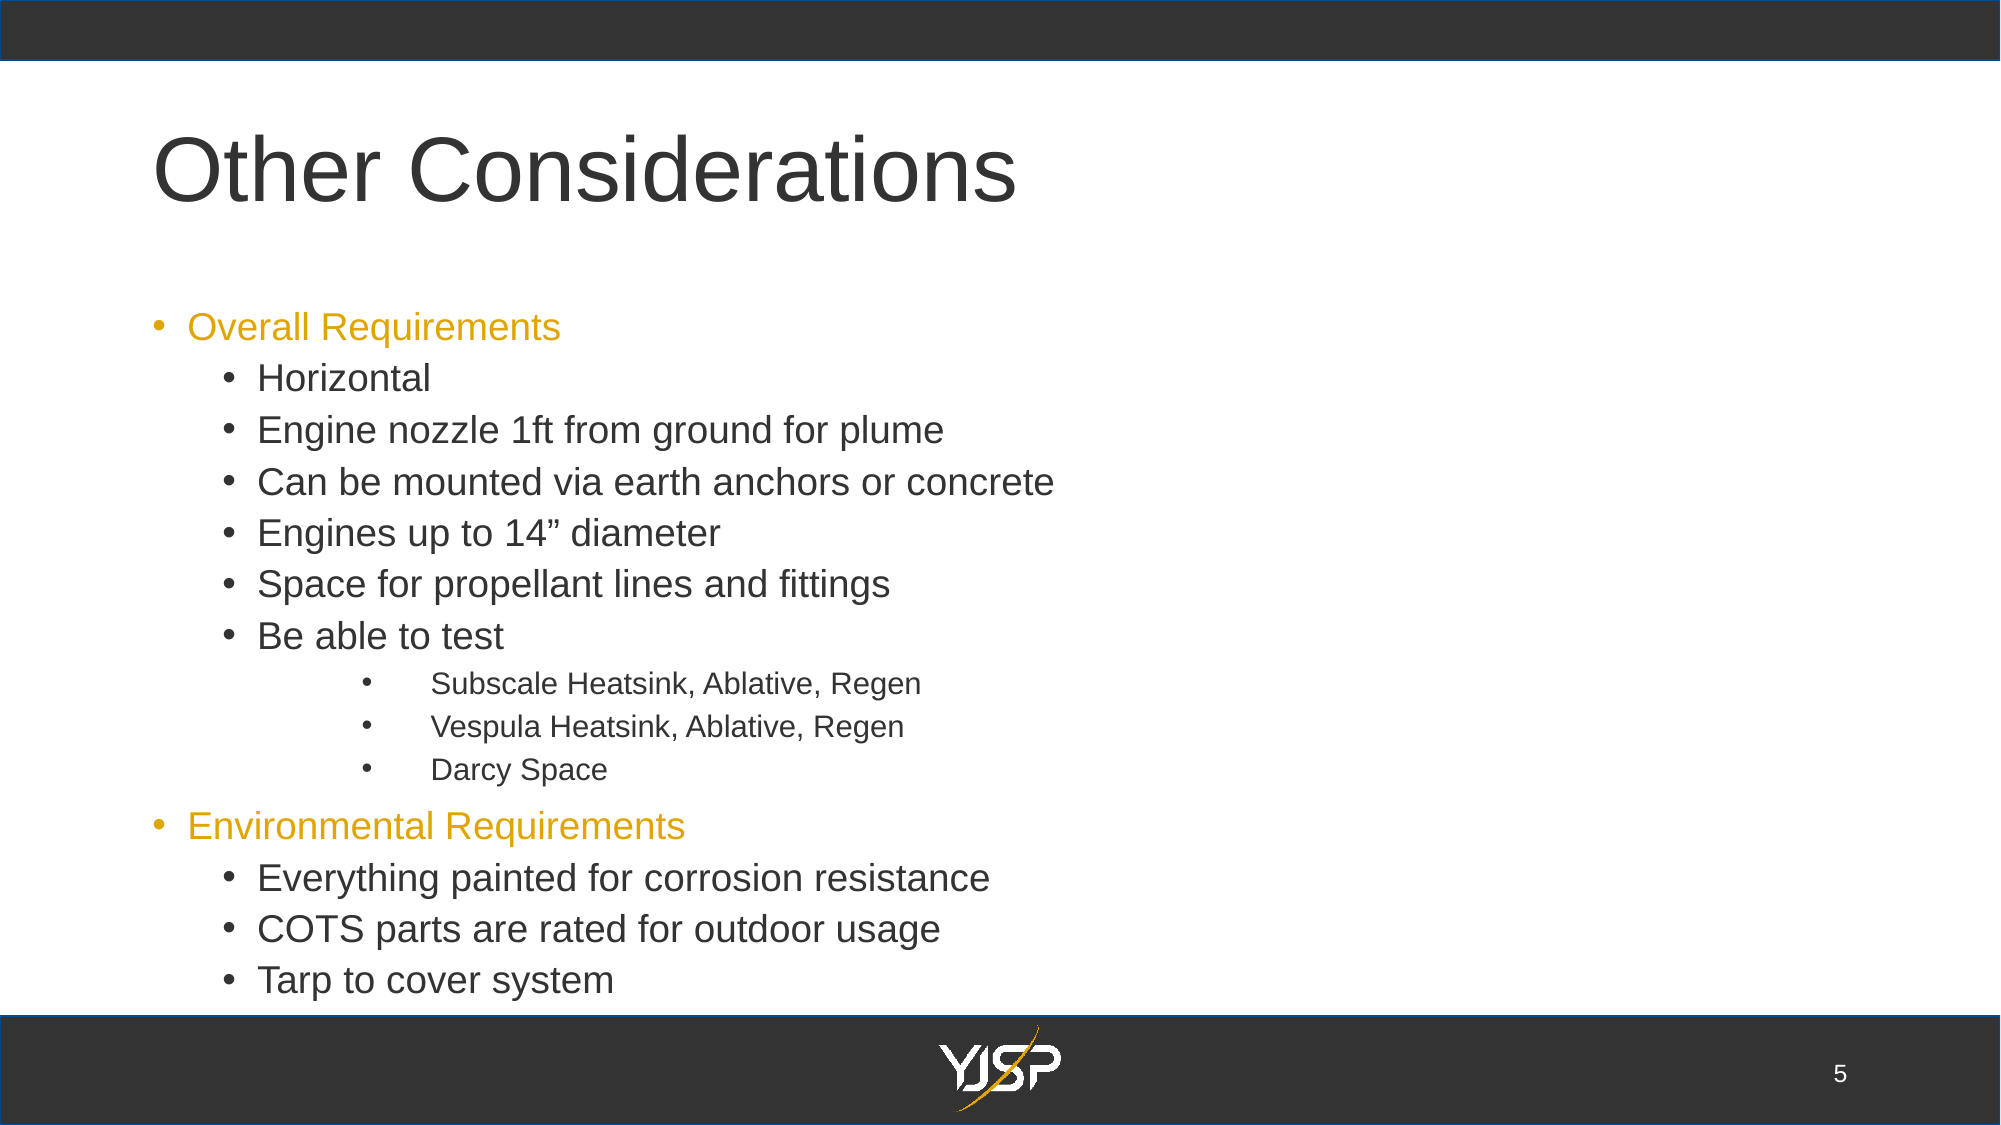

Other Considerations

Overall Requirements
Horizontal
Engine nozzle 1ft from ground for plume
Can be mounted via earth anchors or concrete
Engines up to 14” diameter
Space for propellant lines and fittings
Be able to test
    Subscale Heatsink, Ablative, Regen
    Vespula Heatsink, Ablative, Regen
    Darcy Space
Environmental Requirements
Everything painted for corrosion resistance
COTS parts are rated for outdoor usage
Tarp to cover system
5